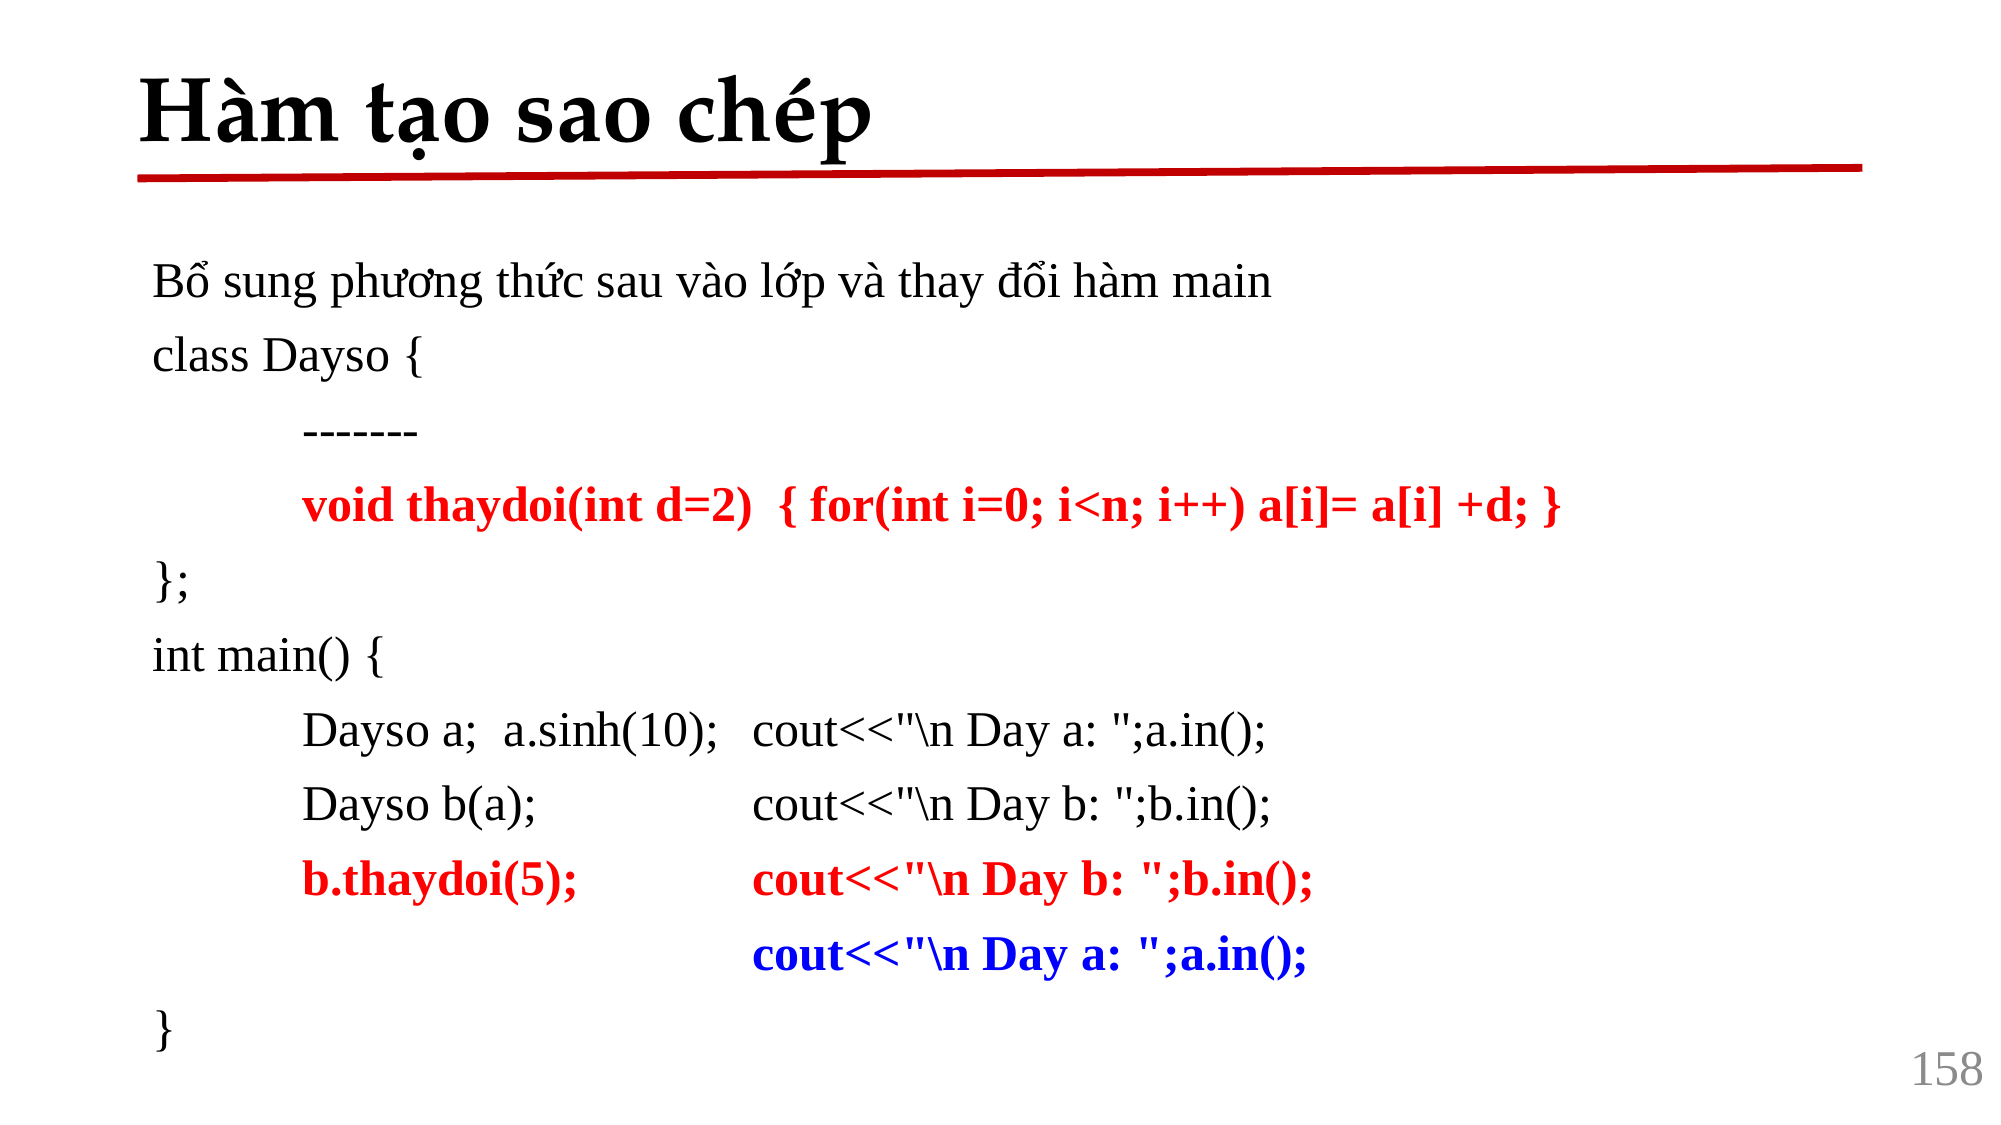

# Hàm tạo sao chép
Bổ sung phương thức sau vào lớp và thay đổi hàm main
class Dayso {
	-------
	void thaydoi(int d=2)  { for(int i=0; i<n; i++) a[i]= a[i] +d; }
};
int main() {
	Dayso a;  a.sinh(10); 	cout<<"\n Day a: ";a.in();
	Dayso b(a); 		cout<<"\n Day b: ";b.in();
	b.thaydoi(5); 		cout<<"\n Day b: ";b.in();
				cout<<"\n Day a: ";a.in();
}

158